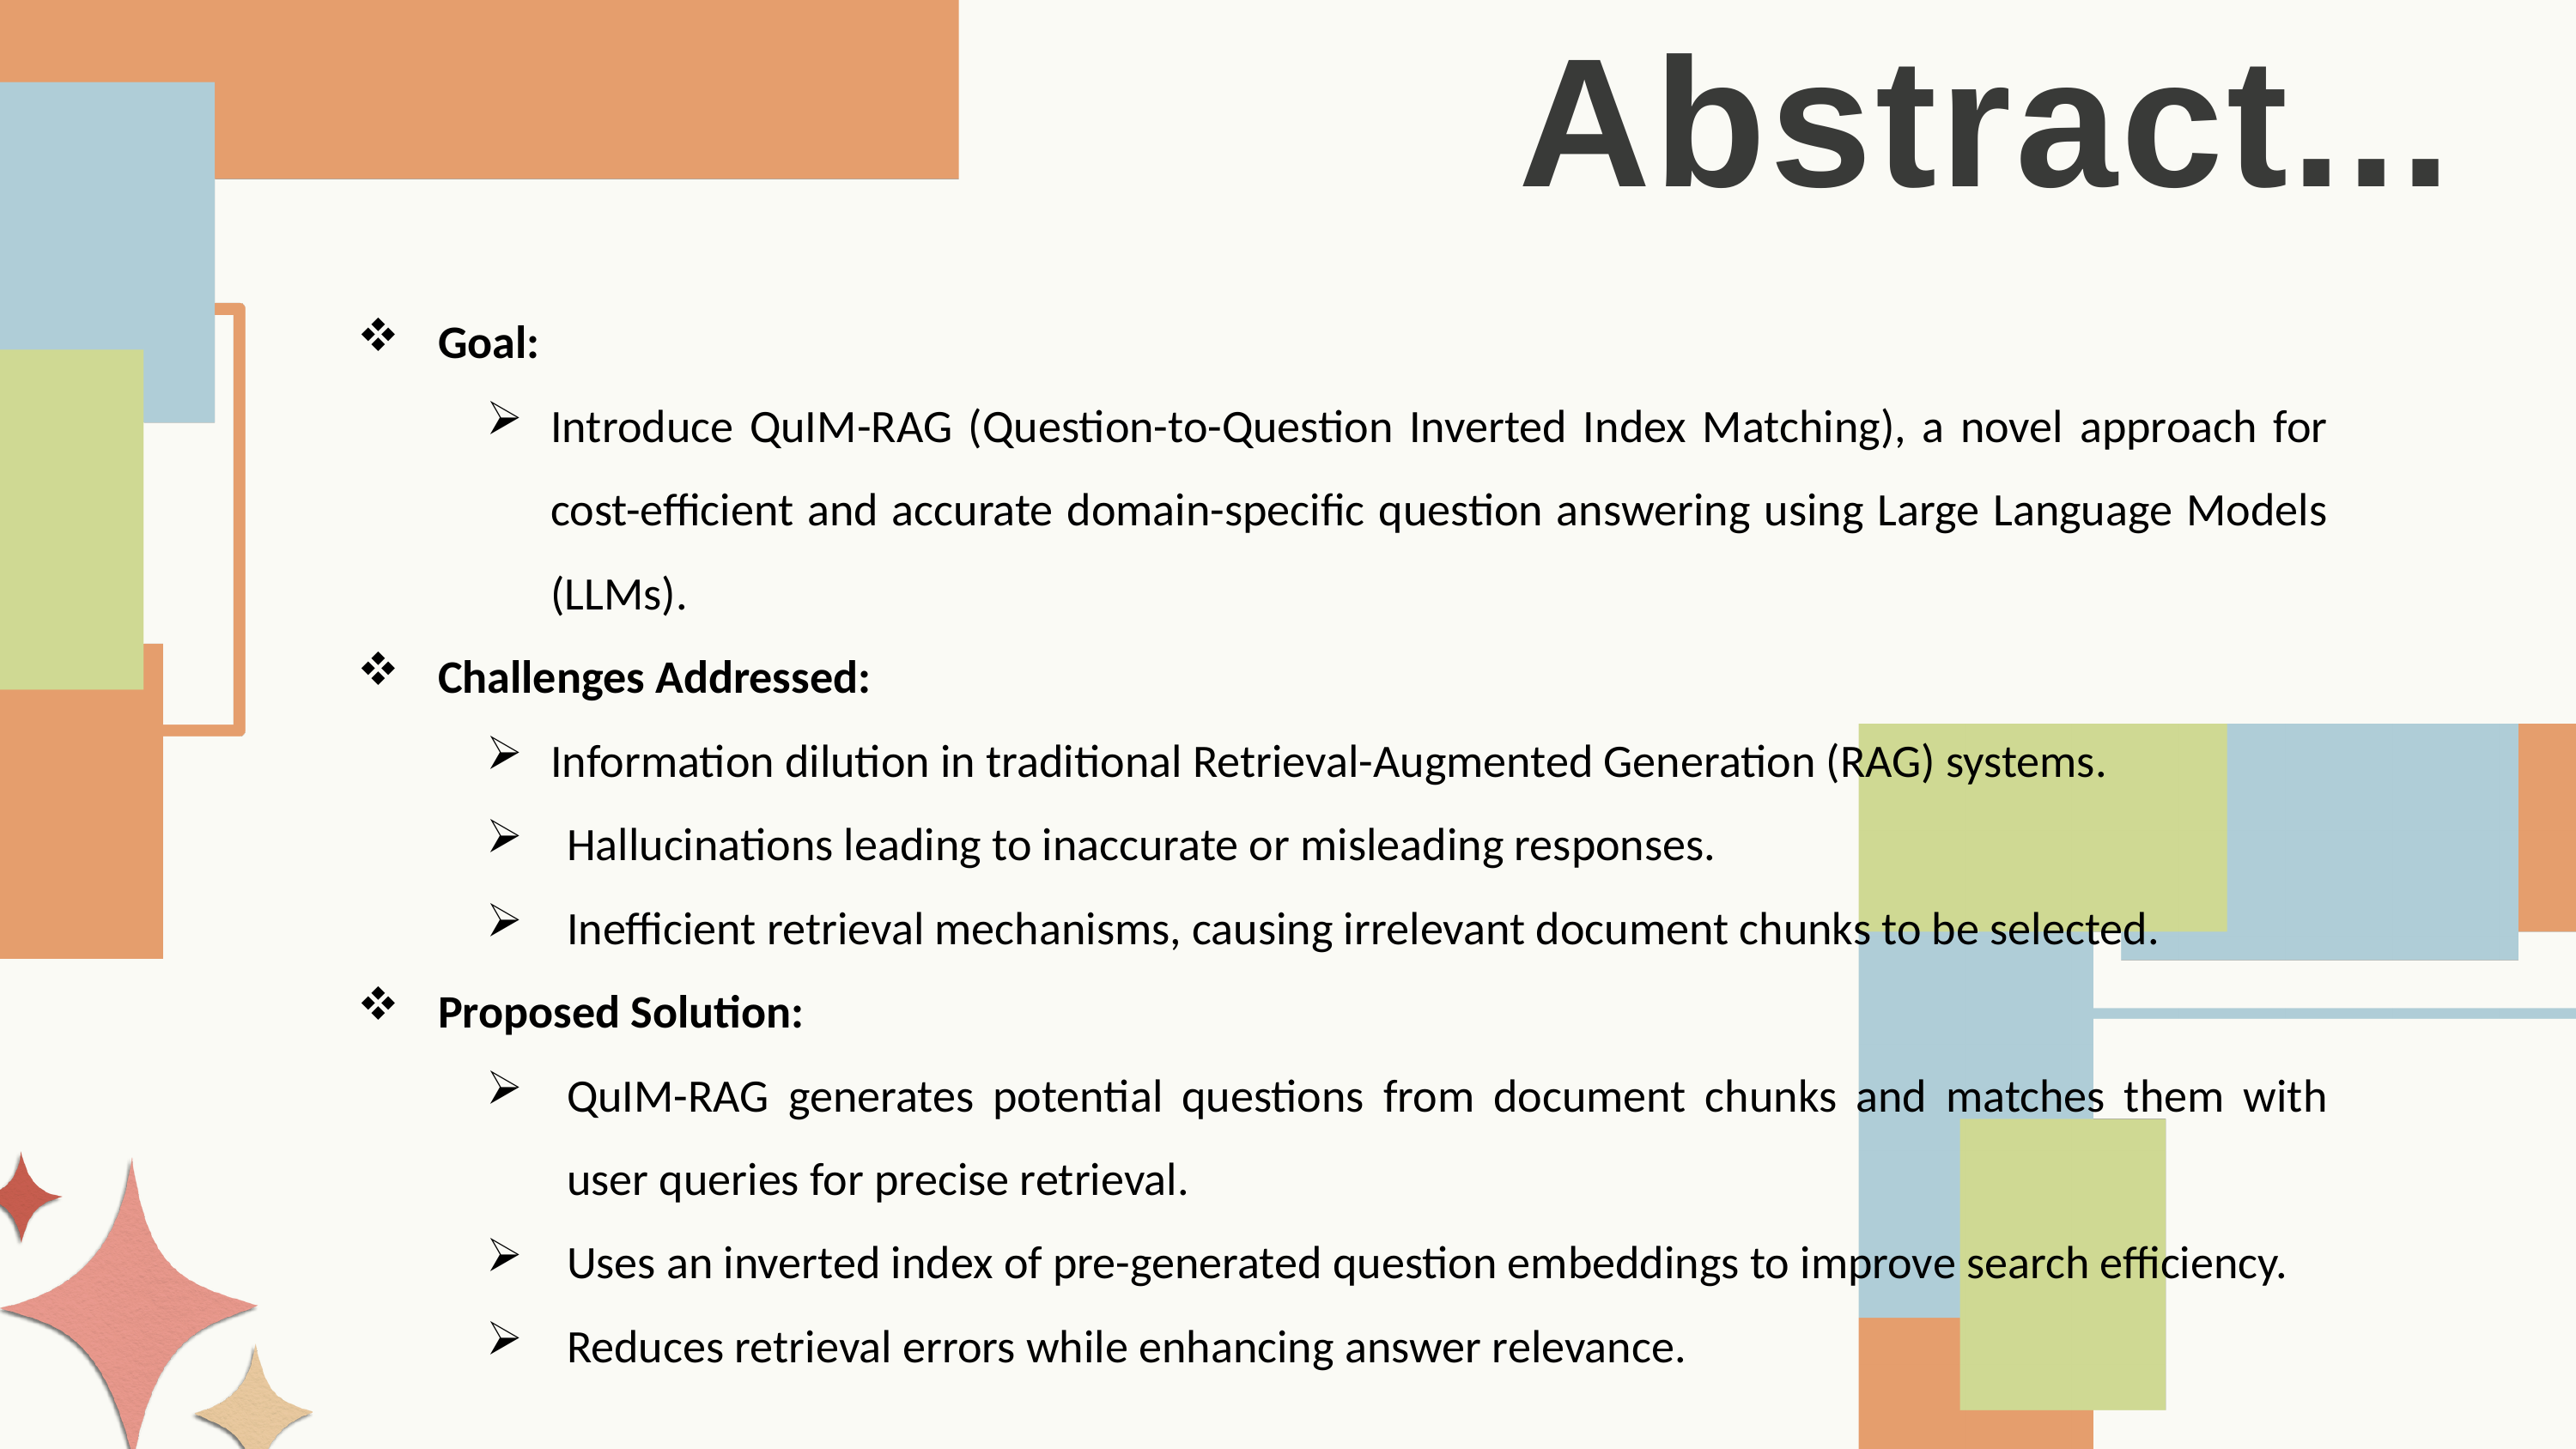

Abstract...
Goal:
Introduce QuIM-RAG (Question-to-Question Inverted Index Matching), a novel approach for cost-efficient and accurate domain-specific question answering using Large Language Models (LLMs).
Challenges Addressed:
Information dilution in traditional Retrieval-Augmented Generation (RAG) systems.
Hallucinations leading to inaccurate or misleading responses.
Inefficient retrieval mechanisms, causing irrelevant document chunks to be selected.
Proposed Solution:
QuIM-RAG generates potential questions from document chunks and matches them with user queries for precise retrieval.
Uses an inverted index of pre-generated question embeddings to improve search efficiency.
Reduces retrieval errors while enhancing answer relevance.